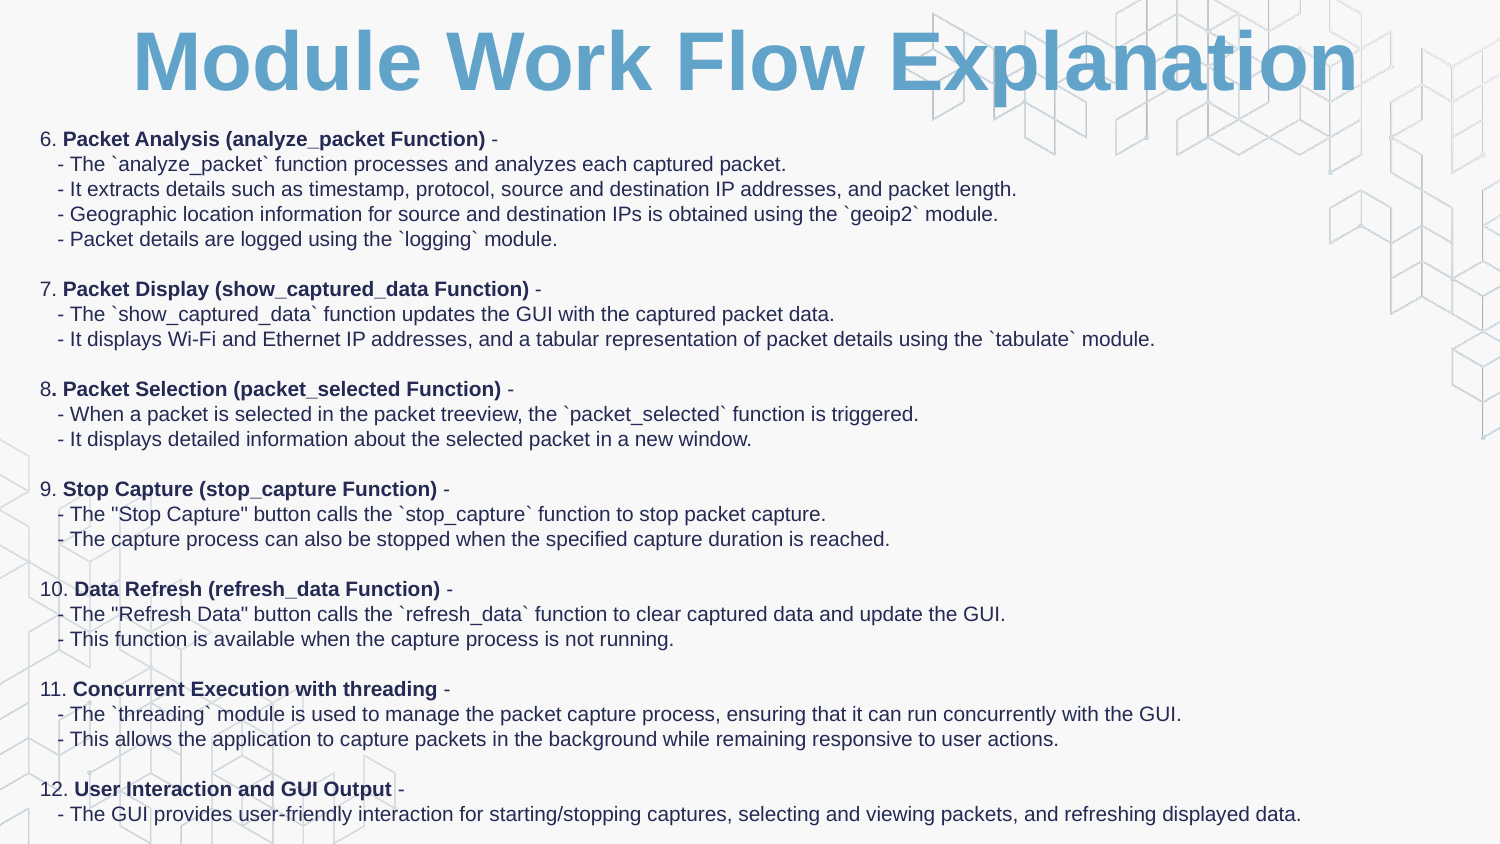

# Module Work Flow Explanation
6. Packet Analysis (analyze_packet Function) -
   - The `analyze_packet` function processes and analyzes each captured packet.
   - It extracts details such as timestamp, protocol, source and destination IP addresses, and packet length.
   - Geographic location information for source and destination IPs is obtained using the `geoip2` module.
   - Packet details are logged using the `logging` module.

7. Packet Display (show_captured_data Function) -
   - The `show_captured_data` function updates the GUI with the captured packet data.
   - It displays Wi-Fi and Ethernet IP addresses, and a tabular representation of packet details using the `tabulate` module.

8. Packet Selection (packet_selected Function) -
   - When a packet is selected in the packet treeview, the `packet_selected` function is triggered.
   - It displays detailed information about the selected packet in a new window.

9. Stop Capture (stop_capture Function) -
   - The "Stop Capture" button calls the `stop_capture` function to stop packet capture.
   - The capture process can also be stopped when the specified capture duration is reached.

10. Data Refresh (refresh_data Function) -
   - The "Refresh Data" button calls the `refresh_data` function to clear captured data and update the GUI.
   - This function is available when the capture process is not running.

11. Concurrent Execution with threading -
   - The `threading` module is used to manage the packet capture process, ensuring that it can run concurrently with the GUI.
   - This allows the application to capture packets in the background while remaining responsive to user actions.

12. User Interaction and GUI Output -
   - The GUI provides user-friendly interaction for starting/stopping captures, selecting and viewing packets, and refreshing displayed data.